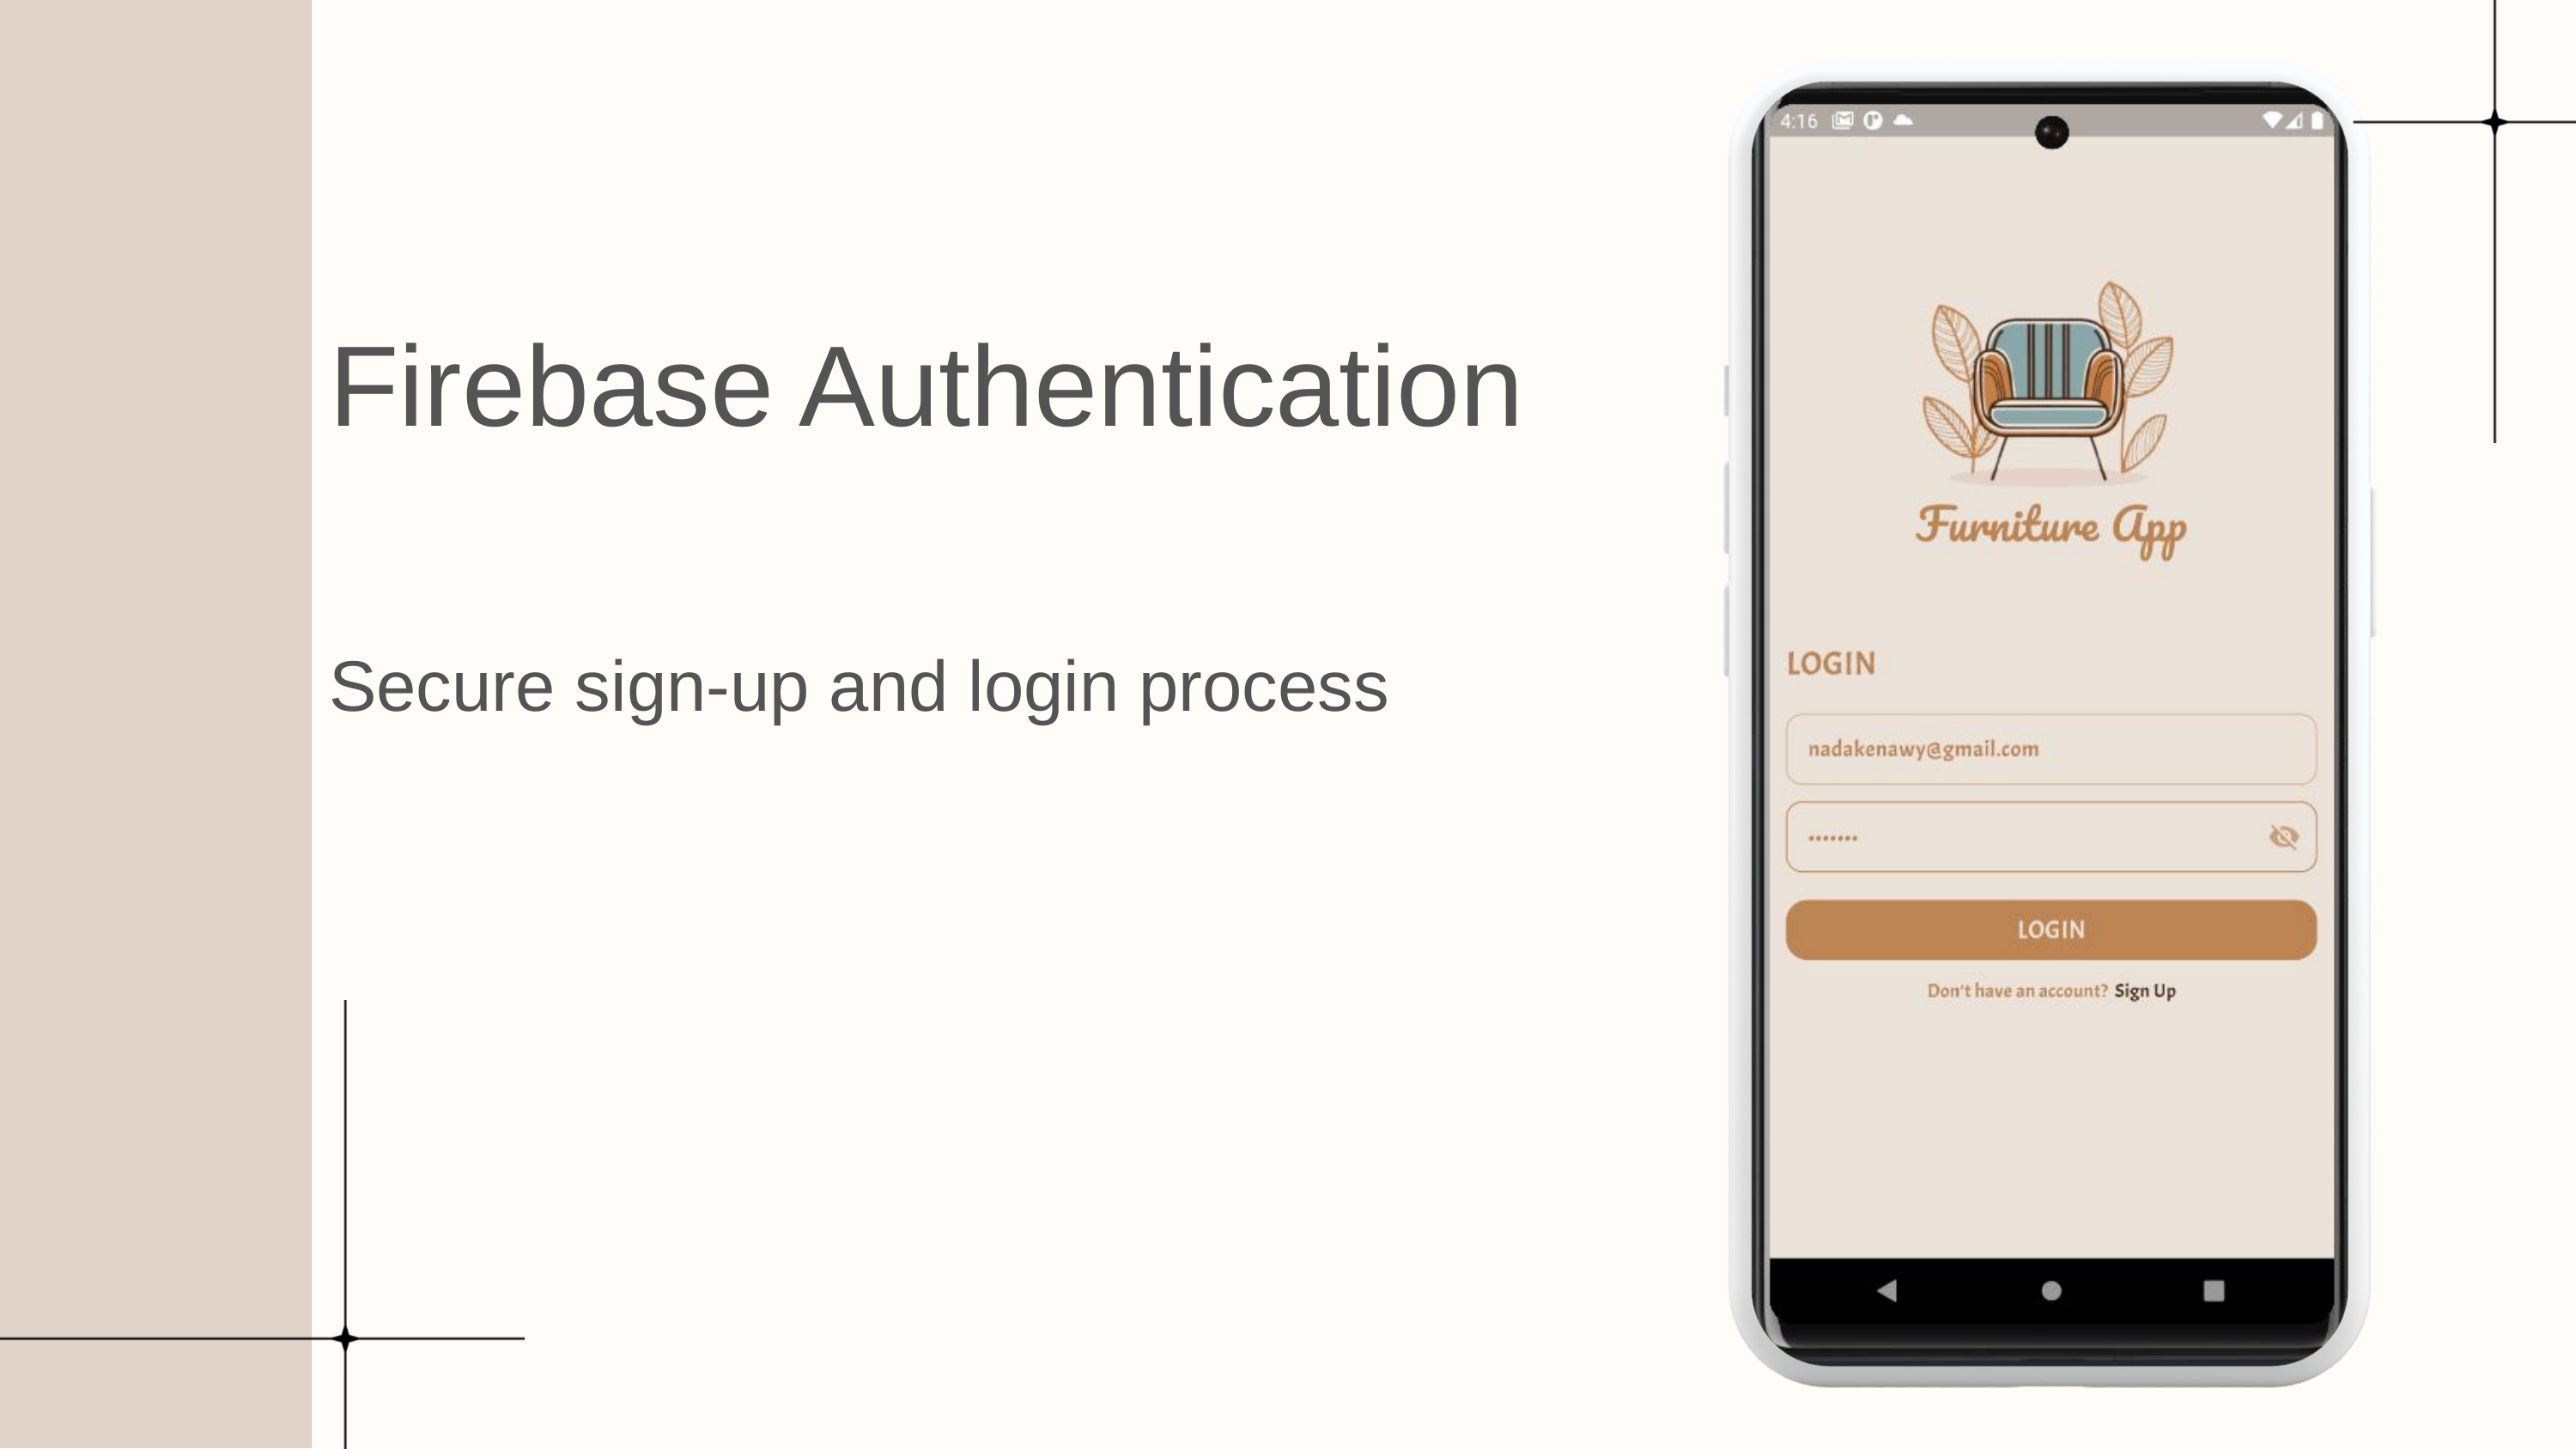

Firebase Authentication
Secure sign-up and login process